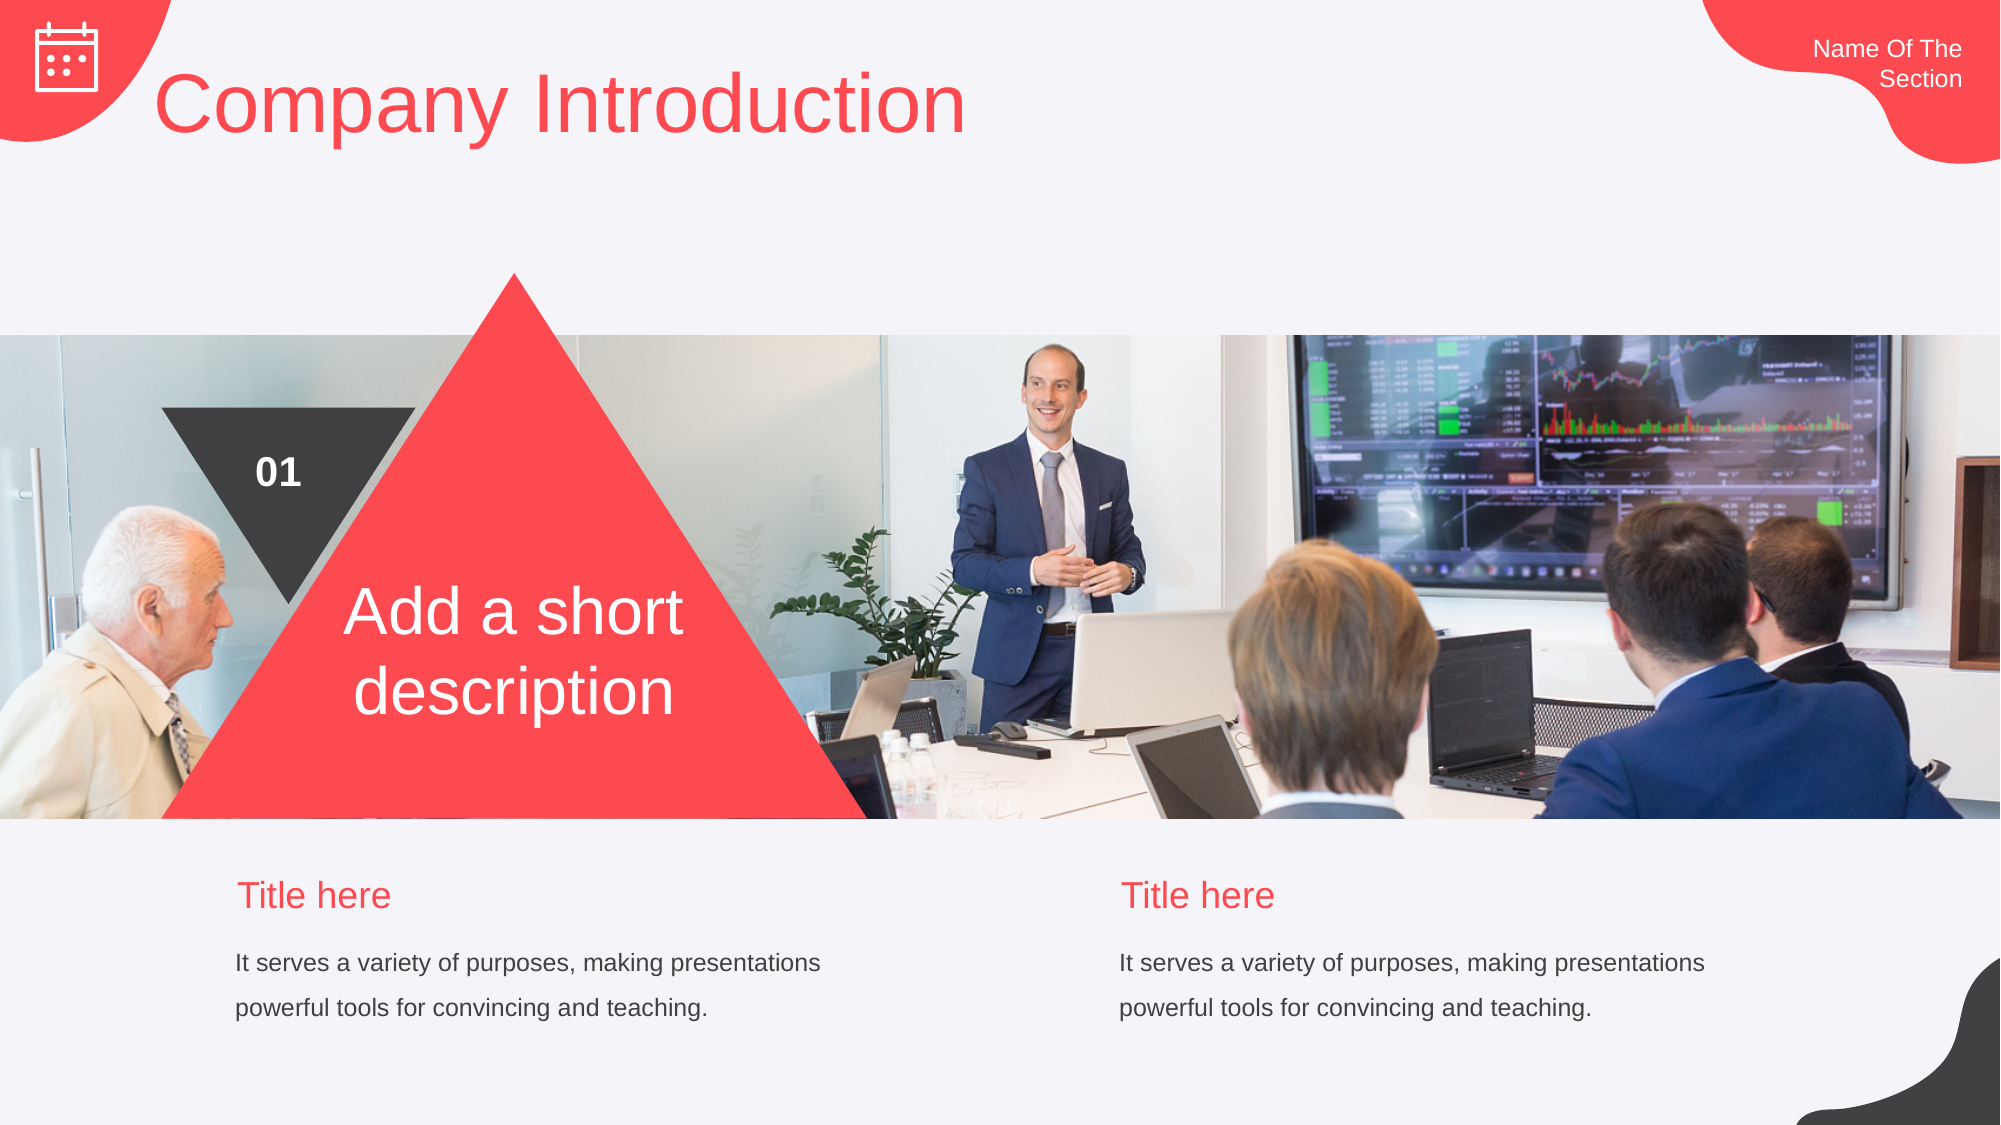

Company Introduction

01
Add a short description
Title here
Title here
It serves a variety of purposes, making presentations powerful tools for convincing and teaching.
It serves a variety of purposes, making presentations powerful tools for convincing and teaching.